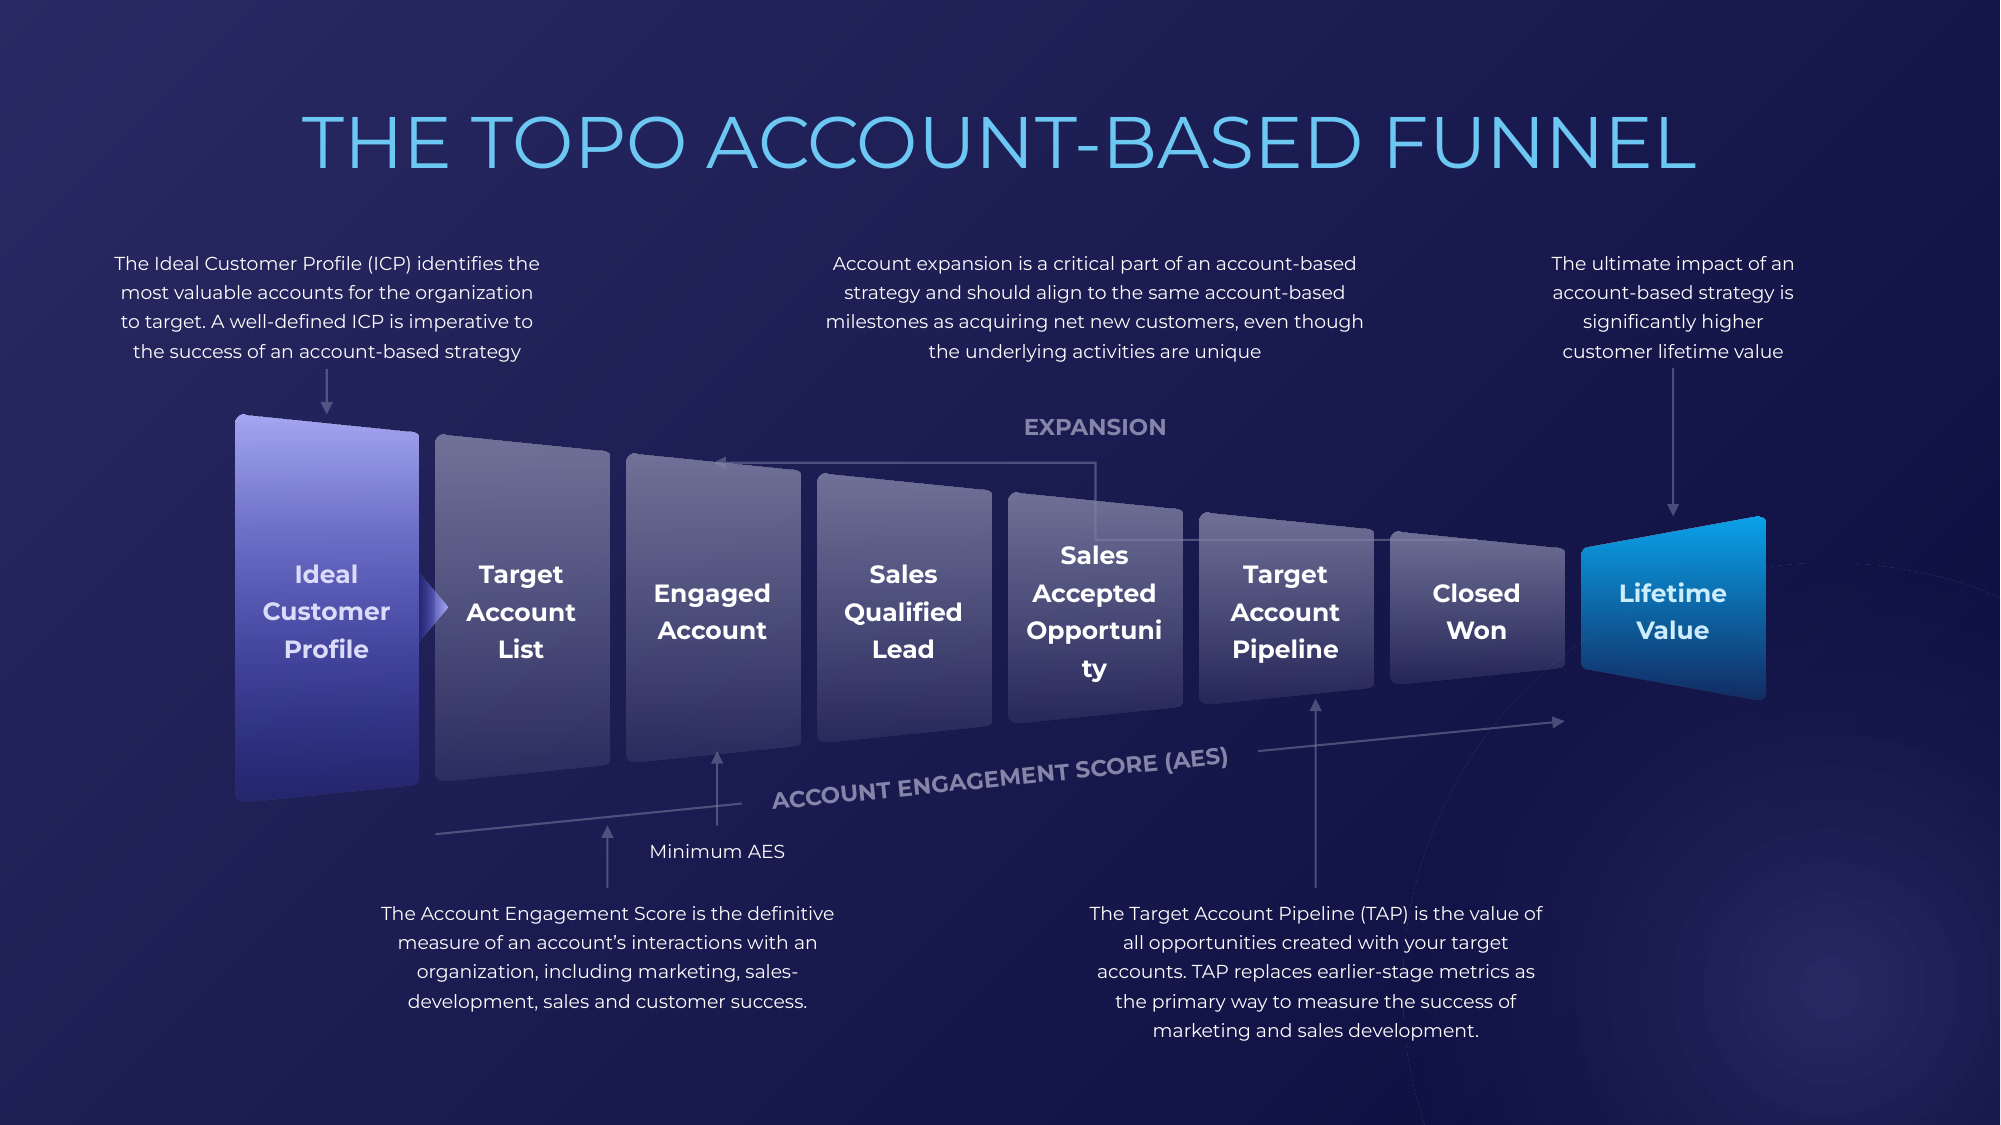

THE TOPO ACCOUNT-BASED FUNNEL
The Ideal Customer Profile (ICP) identifies the most valuable accounts for the organization to target. A well-defined ICP is imperative to the success of an account-based strategy
Account expansion is a critical part of an account-based strategy and should align to the same account-based milestones as acquiring net new customers, even though the underlying activities are unique
The ultimate impact of an account-based strategy is significantly higher customer lifetime value
EXPANSION
Ideal Customer Profile

Target Account List
Engaged Account
Sales Qualified Lead
Sales Accepted Opportunity
Target Account Pipeline
Lifetime Value
Closed Won
ACCOUNT ENGAGEMENT SCORE (AES)
Minimum AES
The Account Engagement Score is the definitive measure of an account’s interactions with an organization, including marketing, sales-development, sales and customer success.
The Target Account Pipeline (TAP) is the value of all opportunities created with your target accounts. TAP replaces earlier-stage metrics as the primary way to measure the success of marketing and sales development.